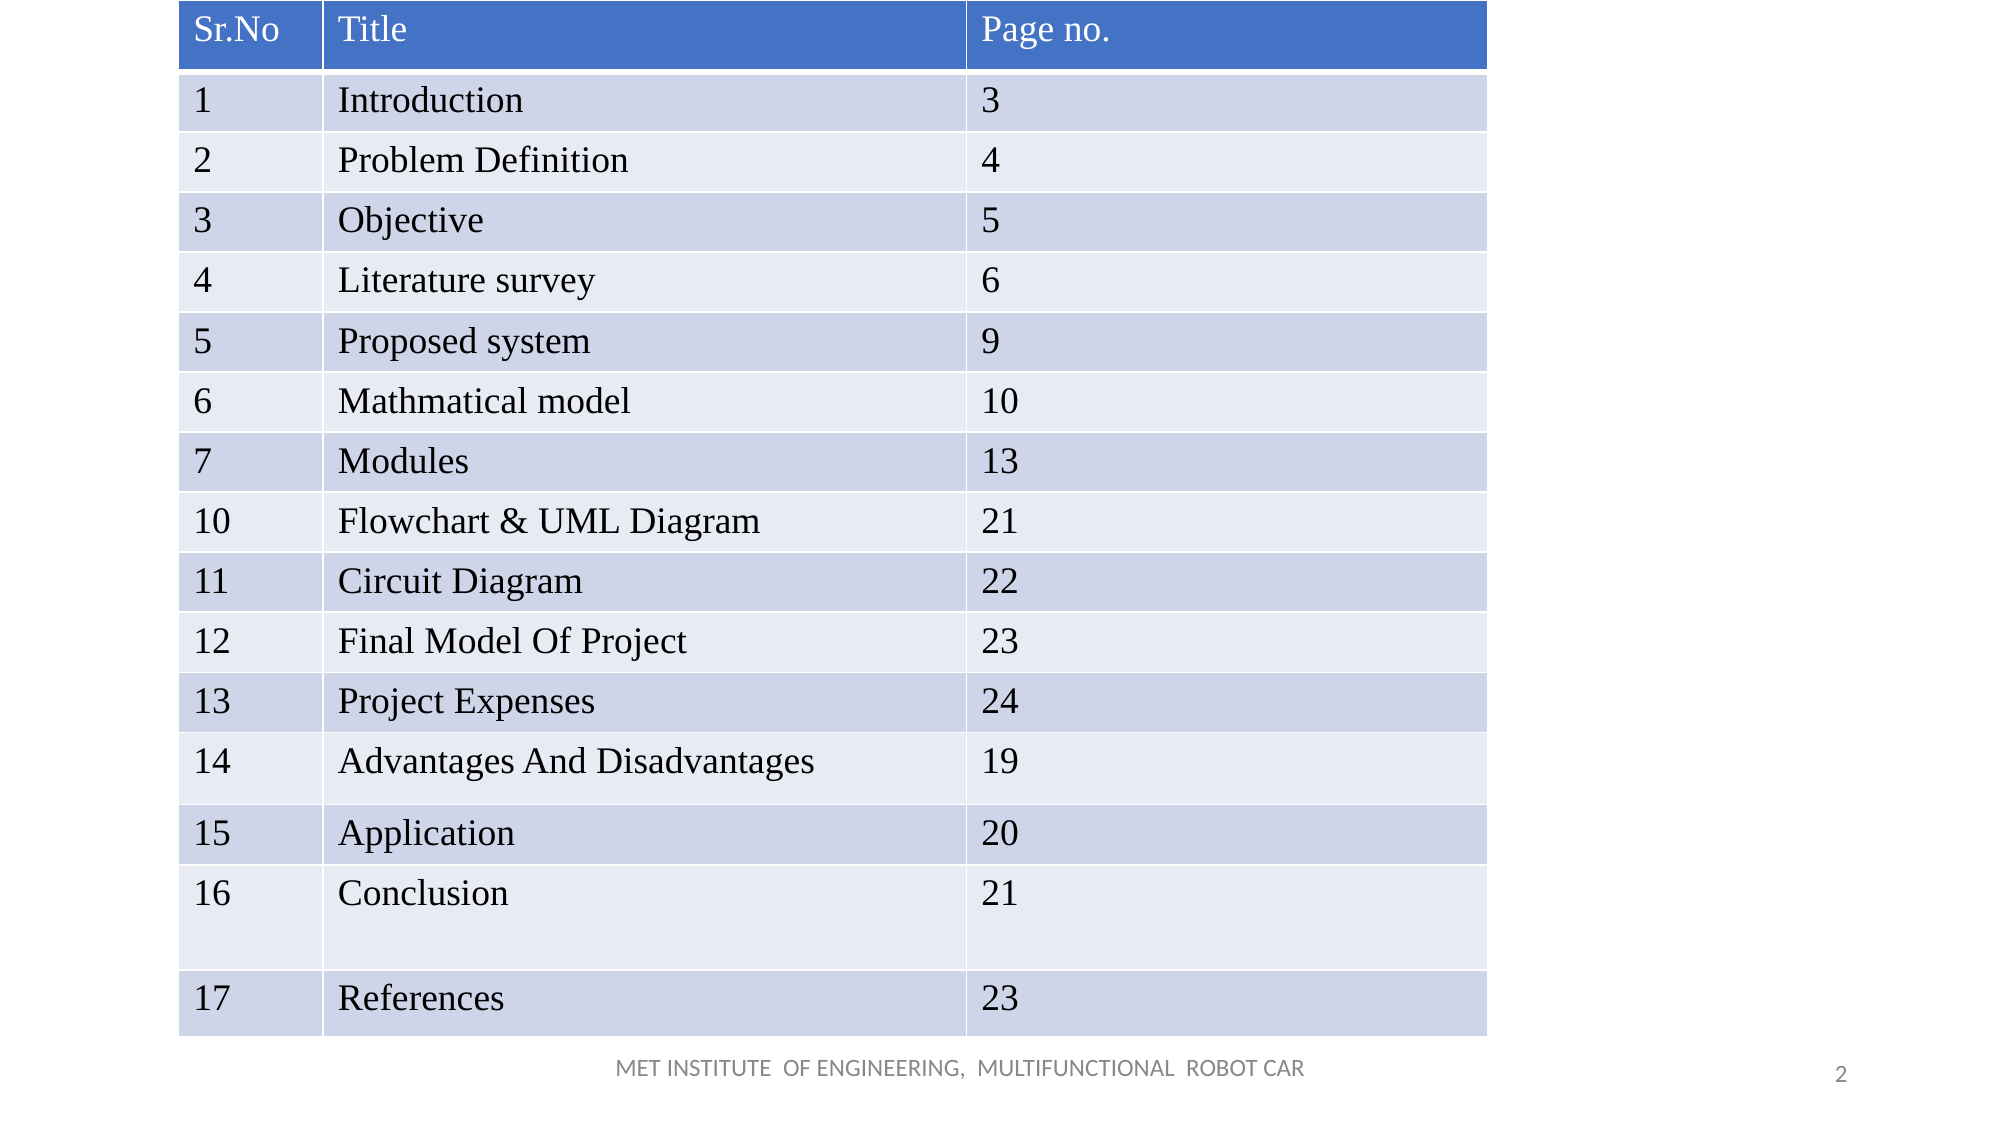

| Sr.No | Title | Page no. |
| --- | --- | --- |
| 1 | Introduction | 3 |
| 2 | Problem Definition | 4 |
| 3 | Objective | 5 |
| 4 | Literature survey | 6 |
| 5 | Proposed system | 9 |
| 6 | Mathmatical model | 10 |
| 7 | Modules | 13 |
| 10 | Flowchart & UML Diagram | 21 |
| 11 | Circuit Diagram | 22 |
| 12 | Final Model Of Project | 23 |
| 13 | Project Expenses | 24 |
| 14 | Advantages And Disadvantages | 19 |
| 15 | Application | 20 |
| 16 | Conclusion | 21 |
| 17 | References | 23 |
     INDEX
MET INSTITUTE  OF ENGINEERING,  MULTIFUNCTIONAL  ROBOT CAR
2